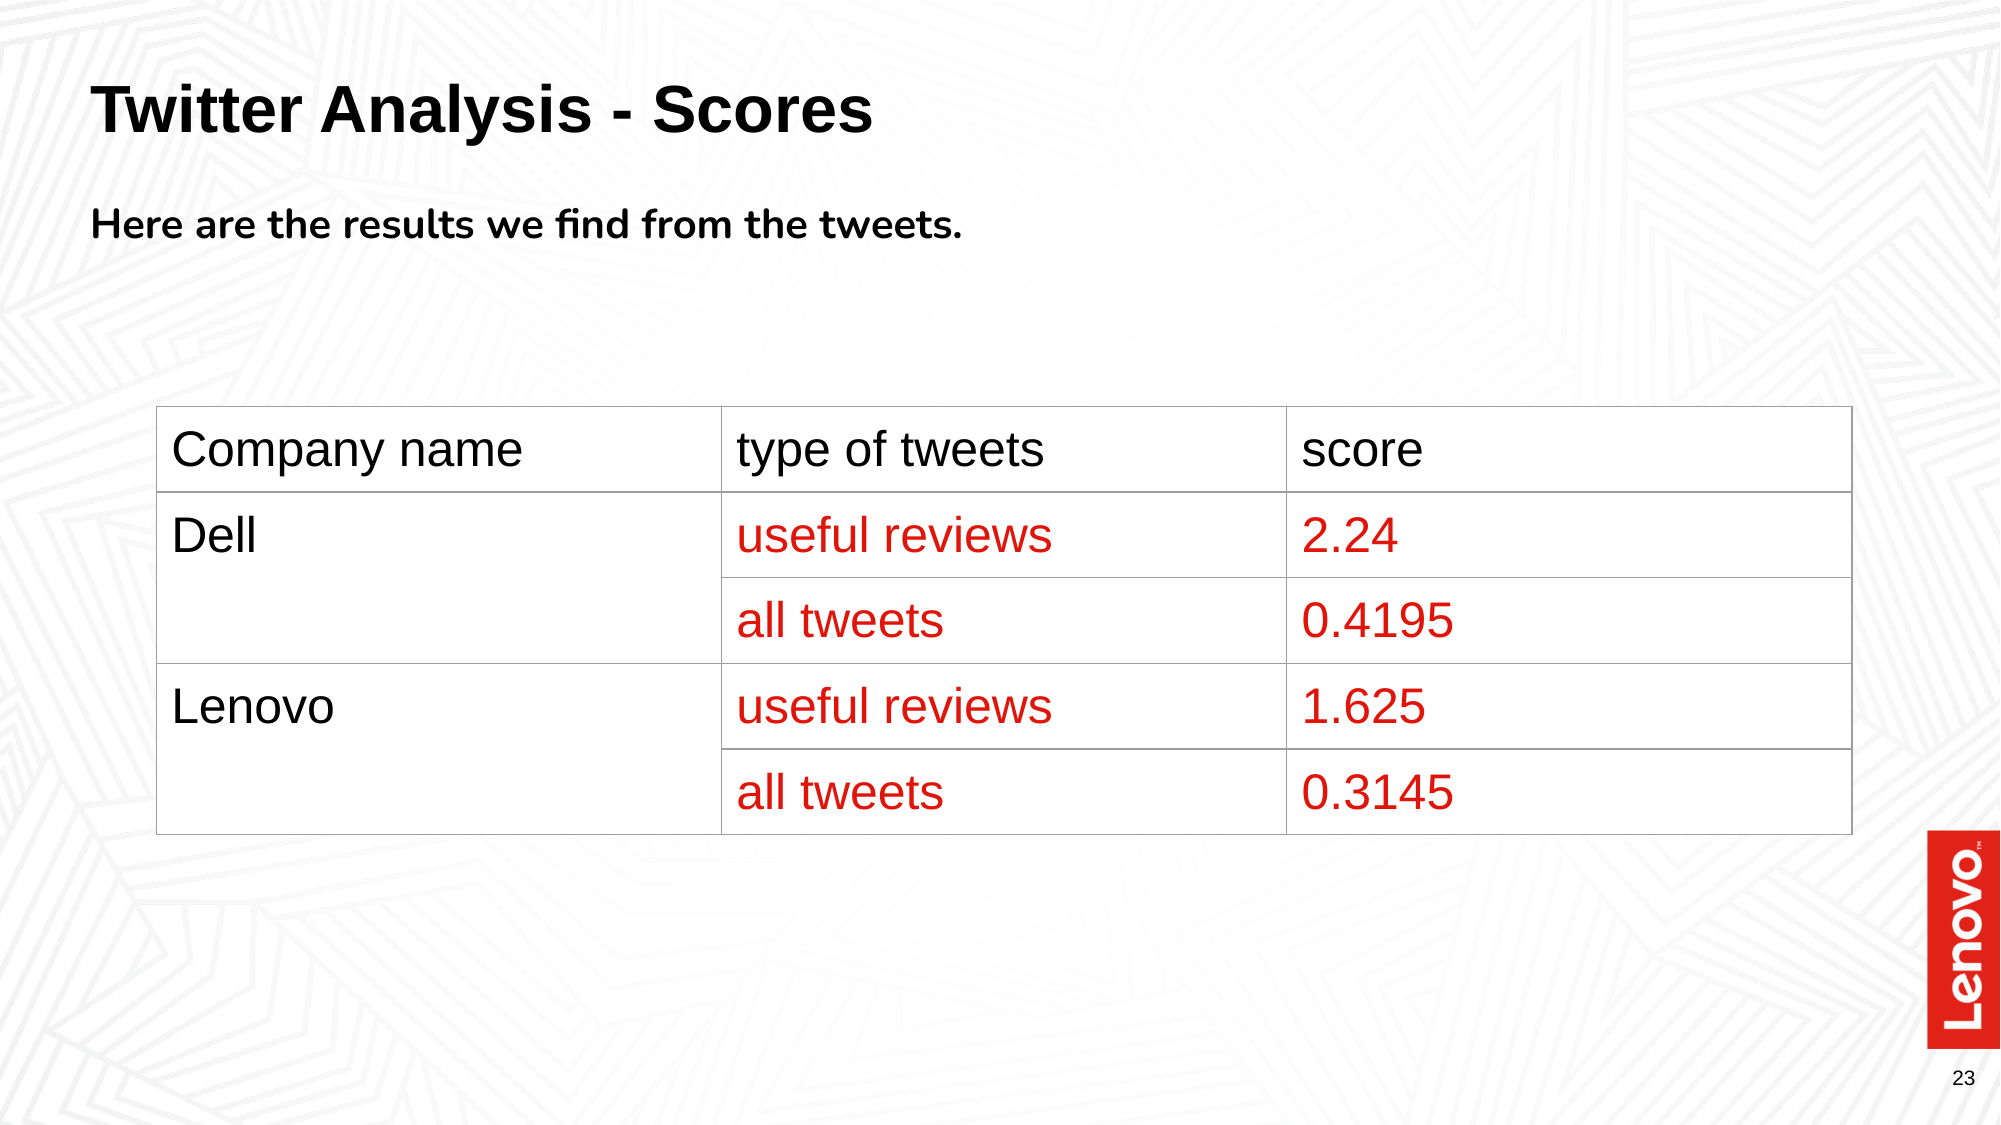

# Twitter Analysis - Scores
Here are the results we find from the tweets.

| Company name | type of tweets | score |
| --- | --- | --- |
| Dell | useful reviews | 2.24 |
|  | all tweets | 0.4195 |
| Lenovo | useful reviews | 1.625 |
|  | all tweets | 0.3145 |